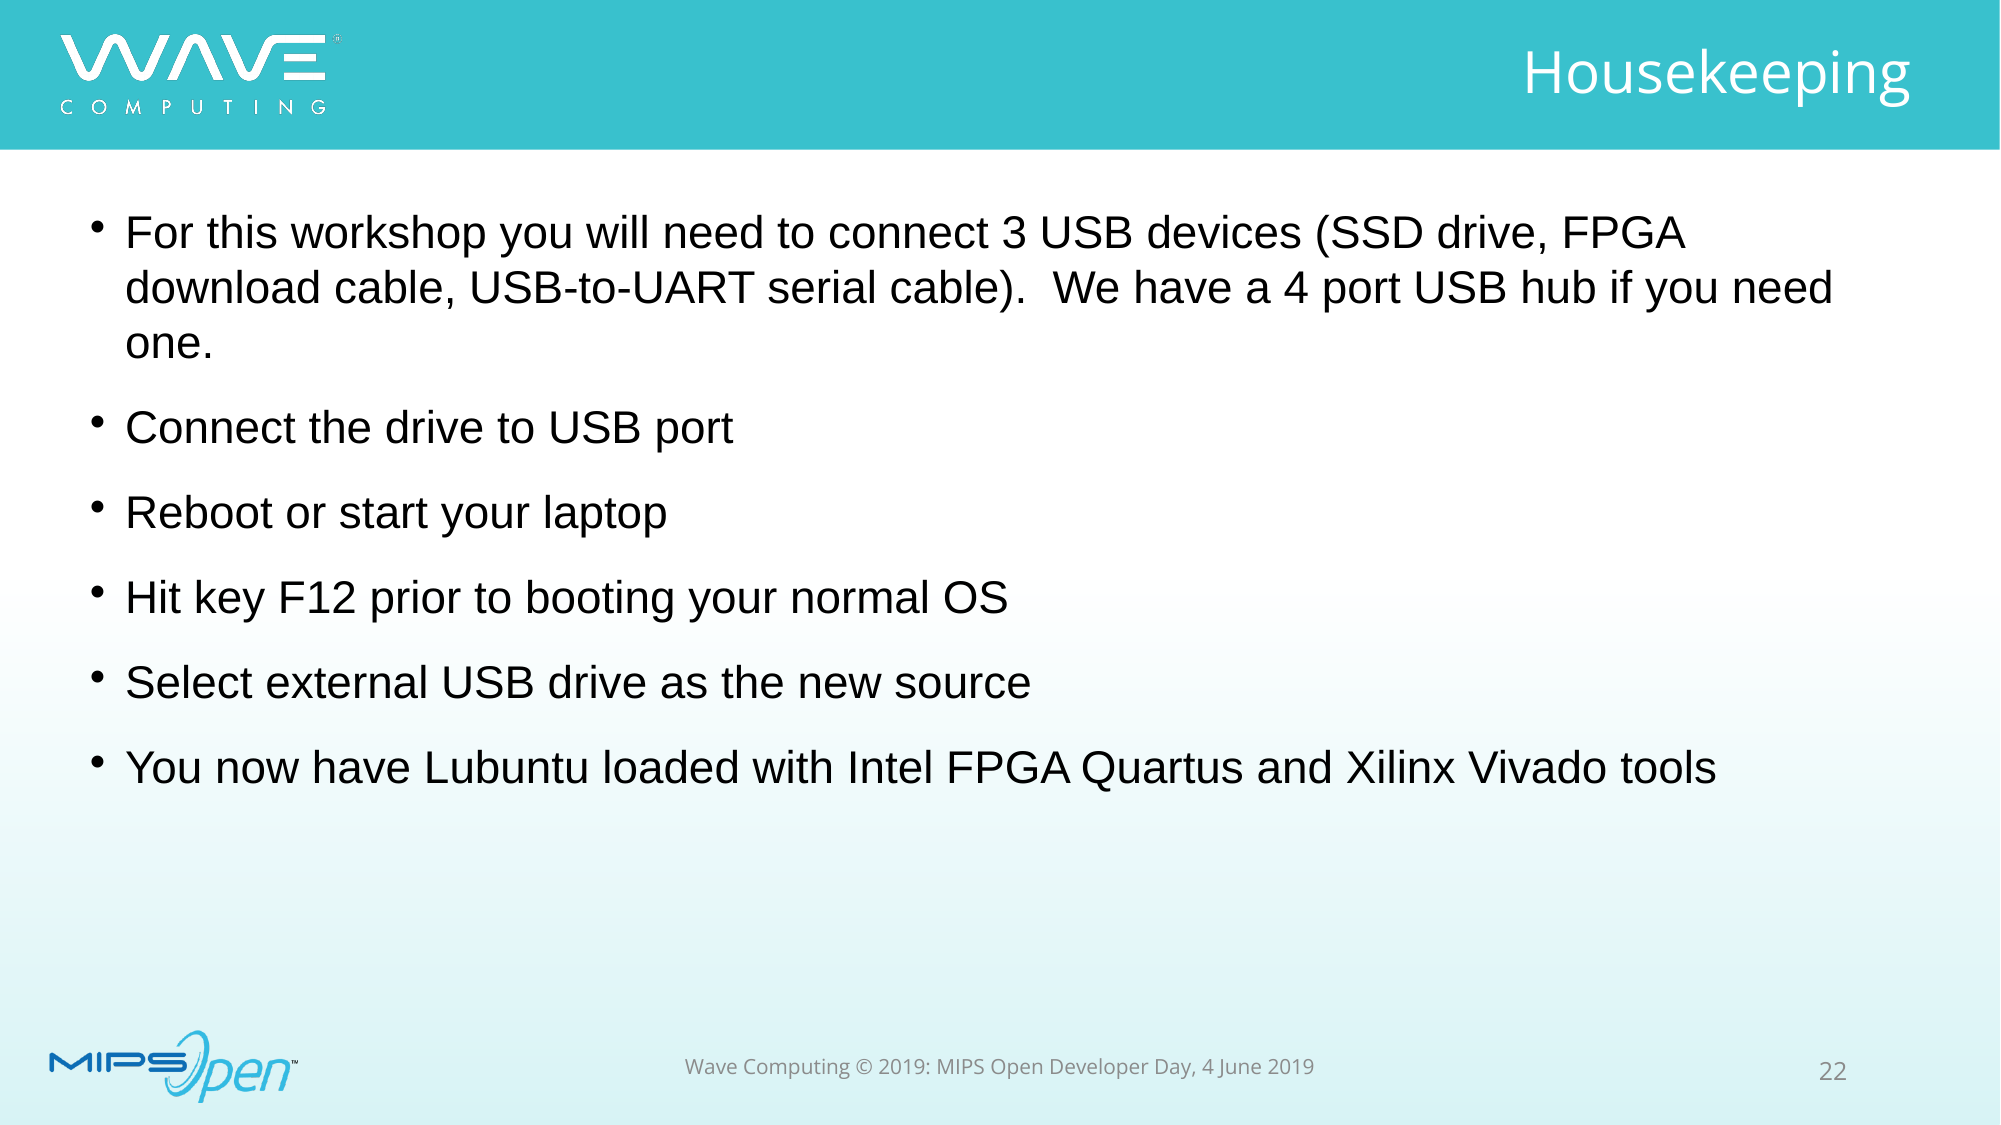

Housekeeping
For this workshop you will need to connect 3 USB devices (SSD drive, FPGA download cable, USB-to-UART serial cable).  We have a 4 port USB hub if you need one.
Connect the drive to USB port
Reboot or start your laptop
Hit key F12 prior to booting your normal OS
Select external USB drive as the new source
You now have Lubuntu loaded with Intel FPGA Quartus and Xilinx Vivado tools
22